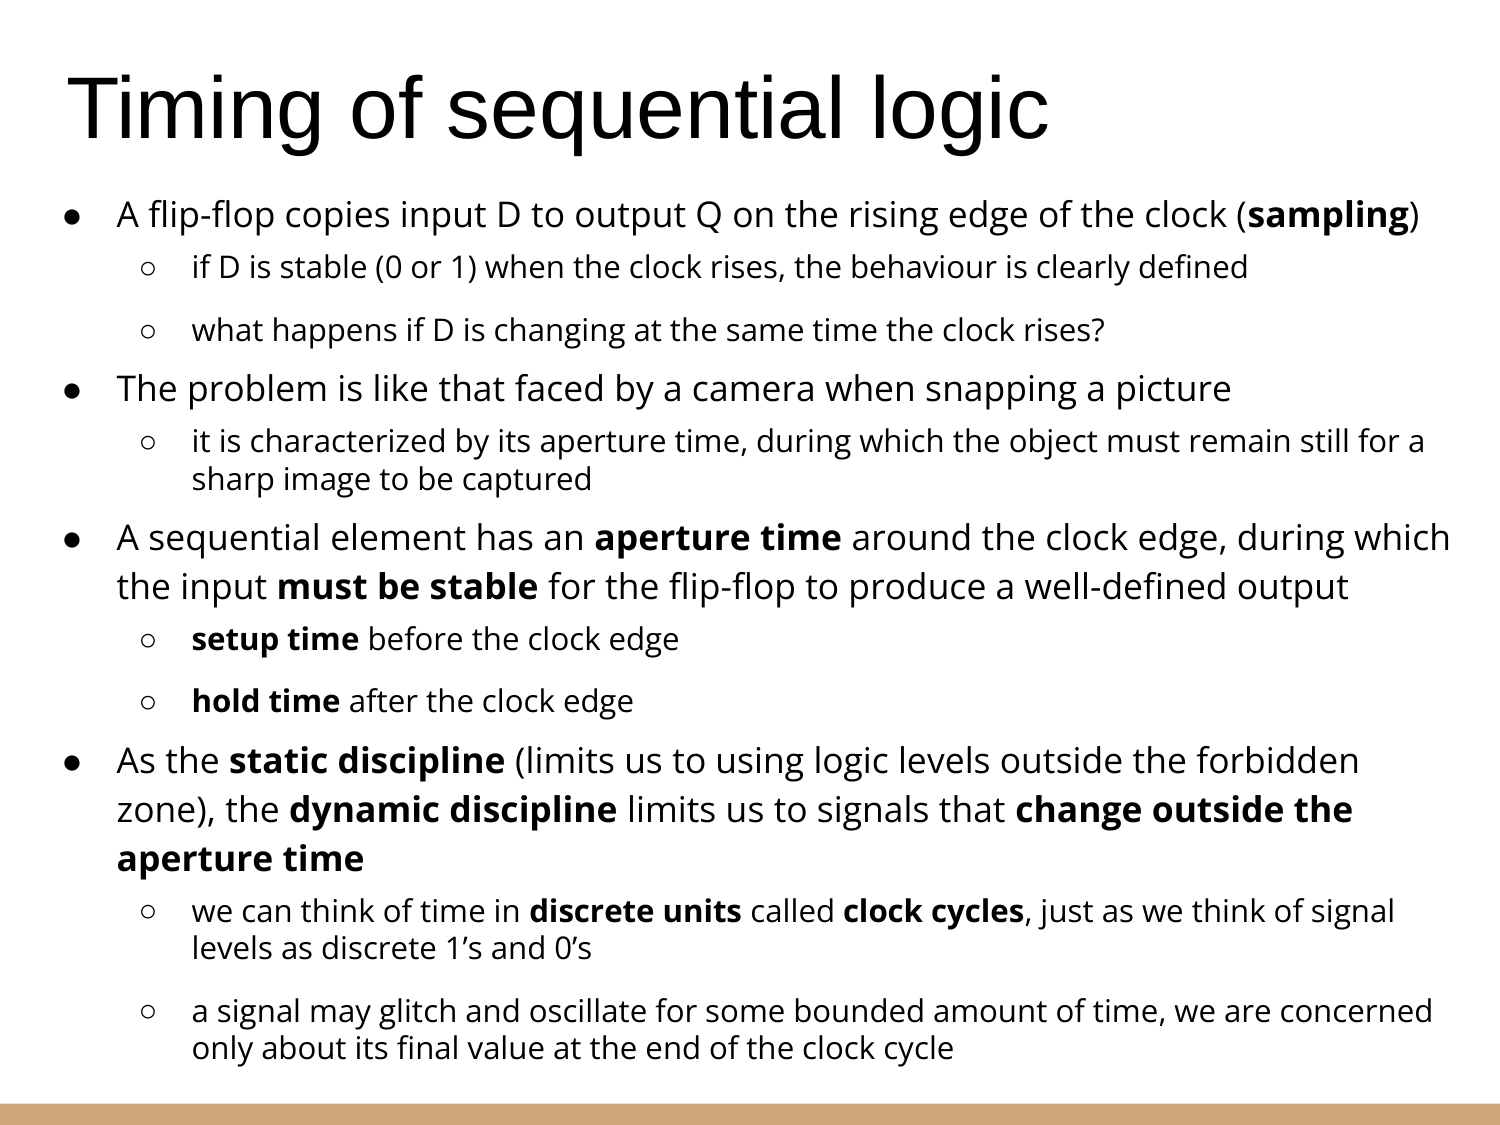

Timing of sequential logic
A flip-flop copies input D to output Q on the rising edge of the clock (sampling)
if D is stable (0 or 1) when the clock rises, the behaviour is clearly defined
what happens if D is changing at the same time the clock rises?
The problem is like that faced by a camera when snapping a picture
it is characterized by its aperture time, during which the object must remain still for a sharp image to be captured
A sequential element has an aperture time around the clock edge, during which the input must be stable for the flip-flop to produce a well-defined output
setup time before the clock edge
hold time after the clock edge
As the static discipline (limits us to using logic levels outside the forbidden zone), the dynamic discipline limits us to signals that change outside the aperture time
we can think of time in discrete units called clock cycles, just as we think of signal levels as discrete 1’s and 0’s
a signal may glitch and oscillate for some bounded amount of time, we are concerned only about its final value at the end of the clock cycle